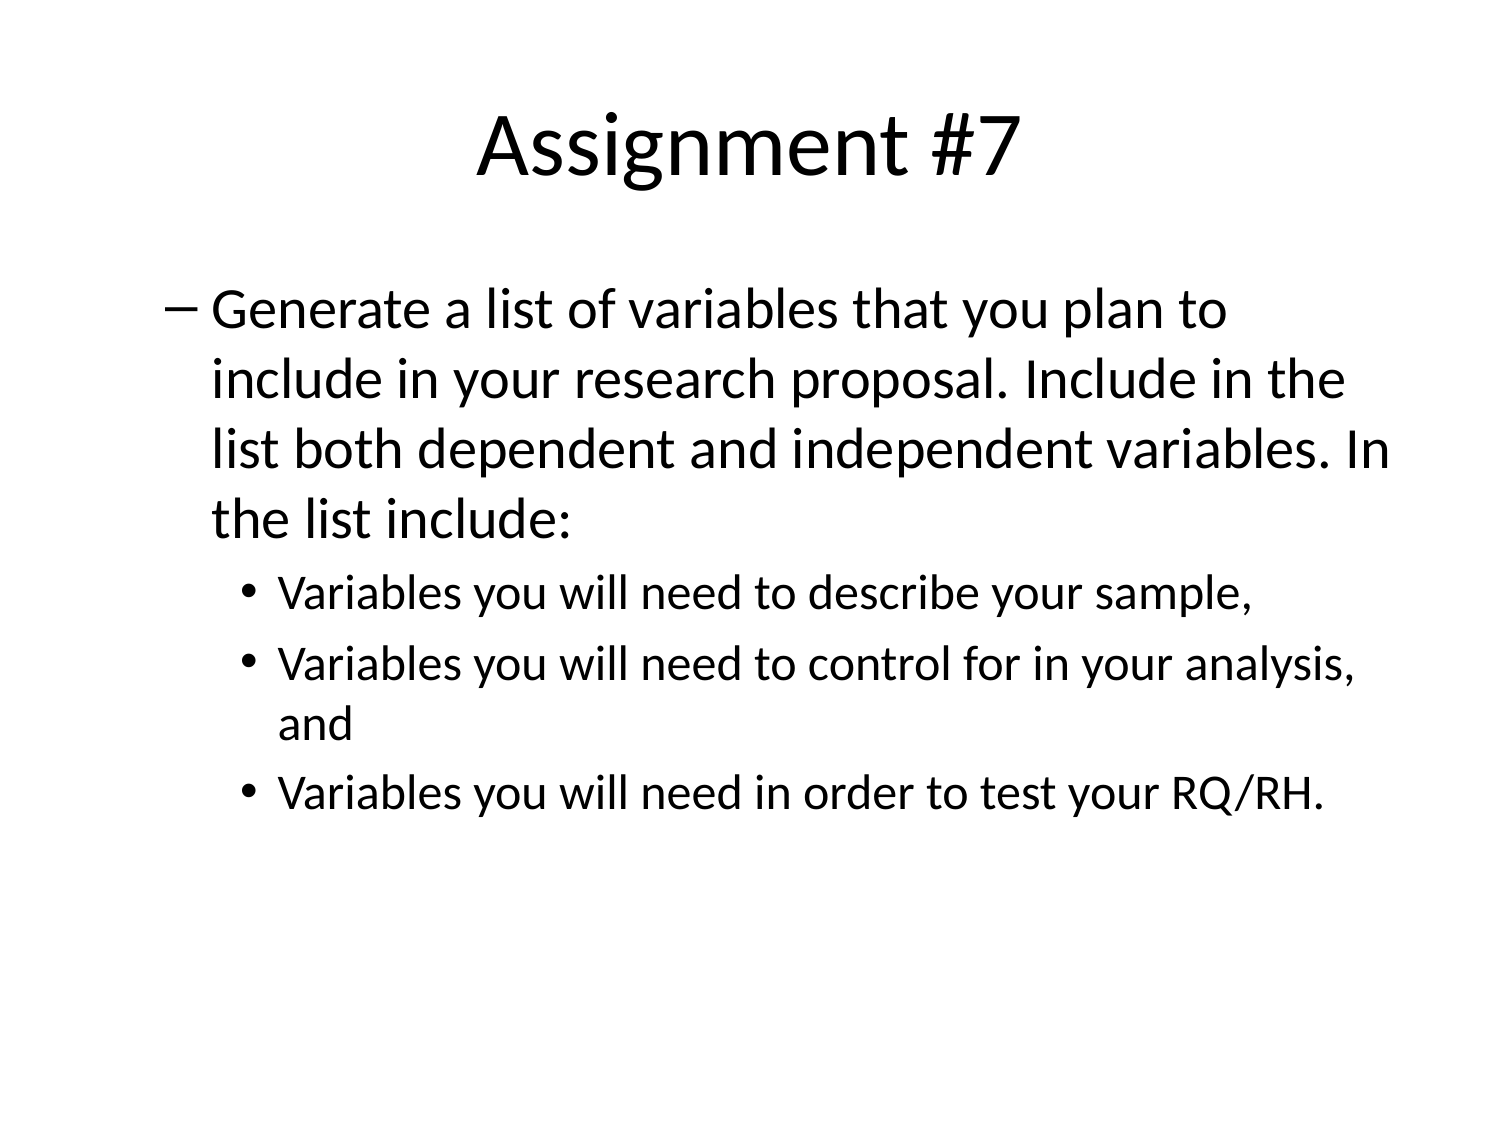

# Assignment #7
Generate a list of variables that you plan to include in your research proposal. Include in the list both dependent and independent variables. In the list include:
Variables you will need to describe your sample,
Variables you will need to control for in your analysis, and
Variables you will need in order to test your RQ/RH.